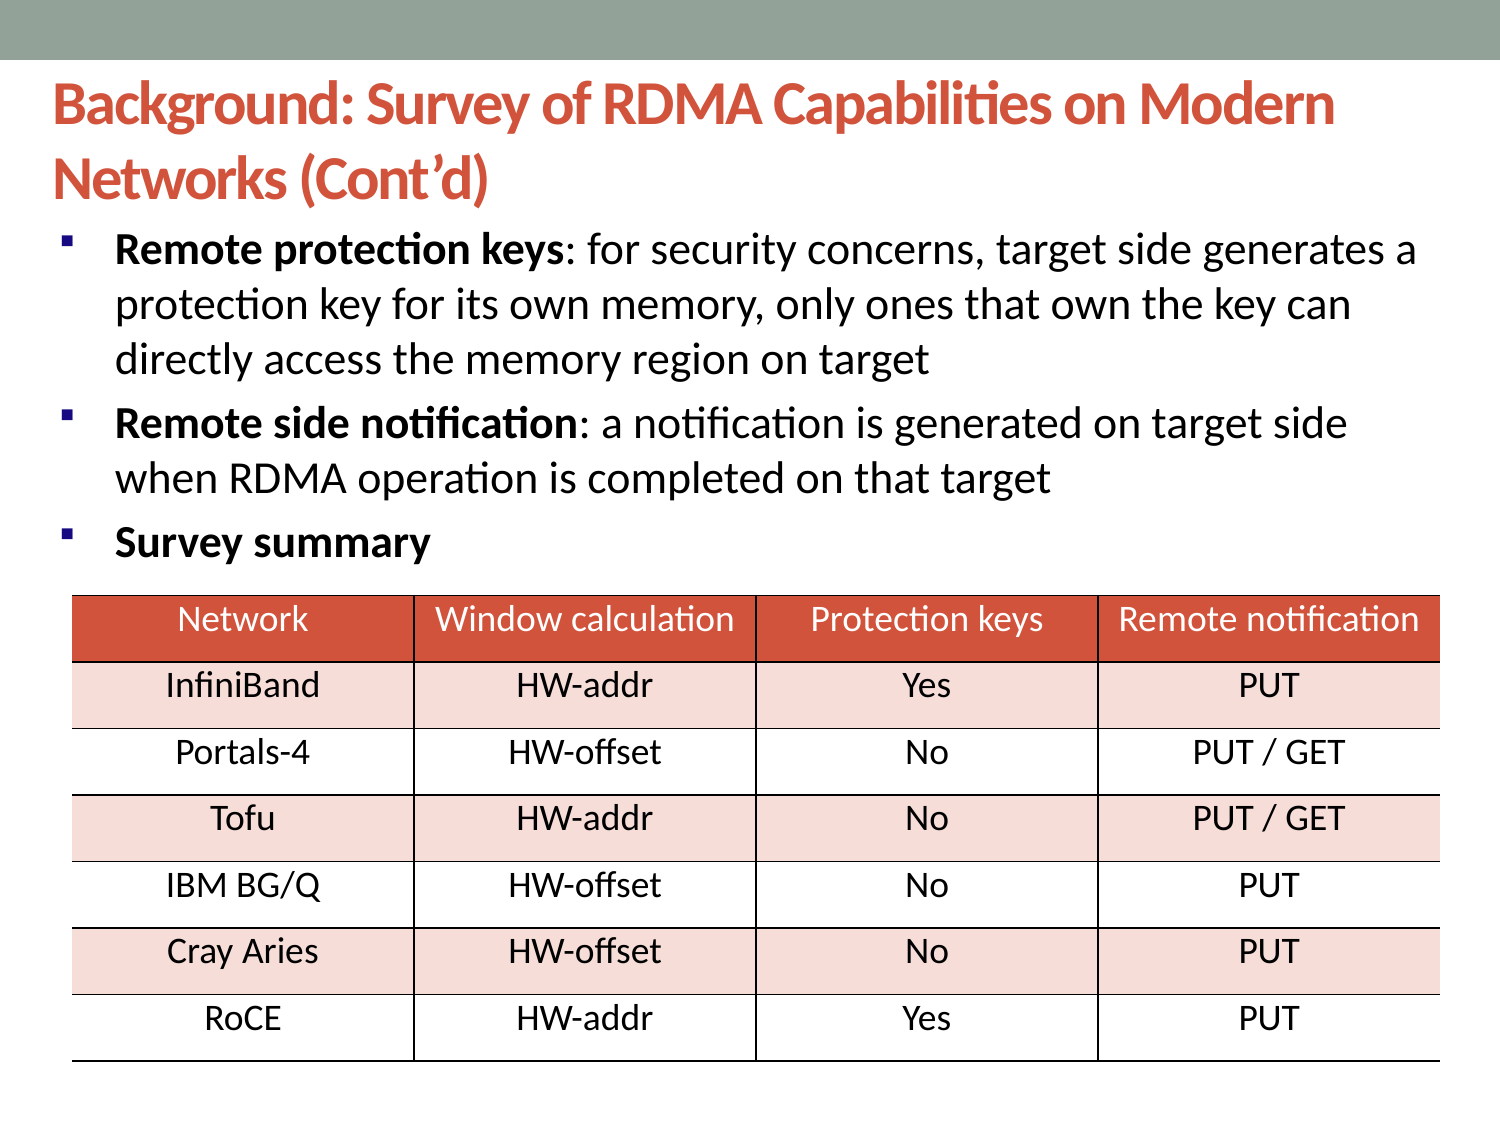

Background: Survey of RDMA Capabilities on Modern Networks (Cont’d)
Remote protection keys: for security concerns, target side generates a protection key for its own memory, only ones that own the key can directly access the memory region on target
Remote side notification: a notification is generated on target side when RDMA operation is completed on that target
Survey summary
| Network | Window calculation | Protection keys | Remote notification |
| --- | --- | --- | --- |
| InfiniBand | HW-addr | Yes | PUT |
| Portals-4 | HW-offset | No | PUT / GET |
| Tofu | HW-addr | No | PUT / GET |
| IBM BG/Q | HW-offset | No | PUT |
| Cray Aries | HW-offset | No | PUT |
| RoCE | HW-addr | Yes | PUT |